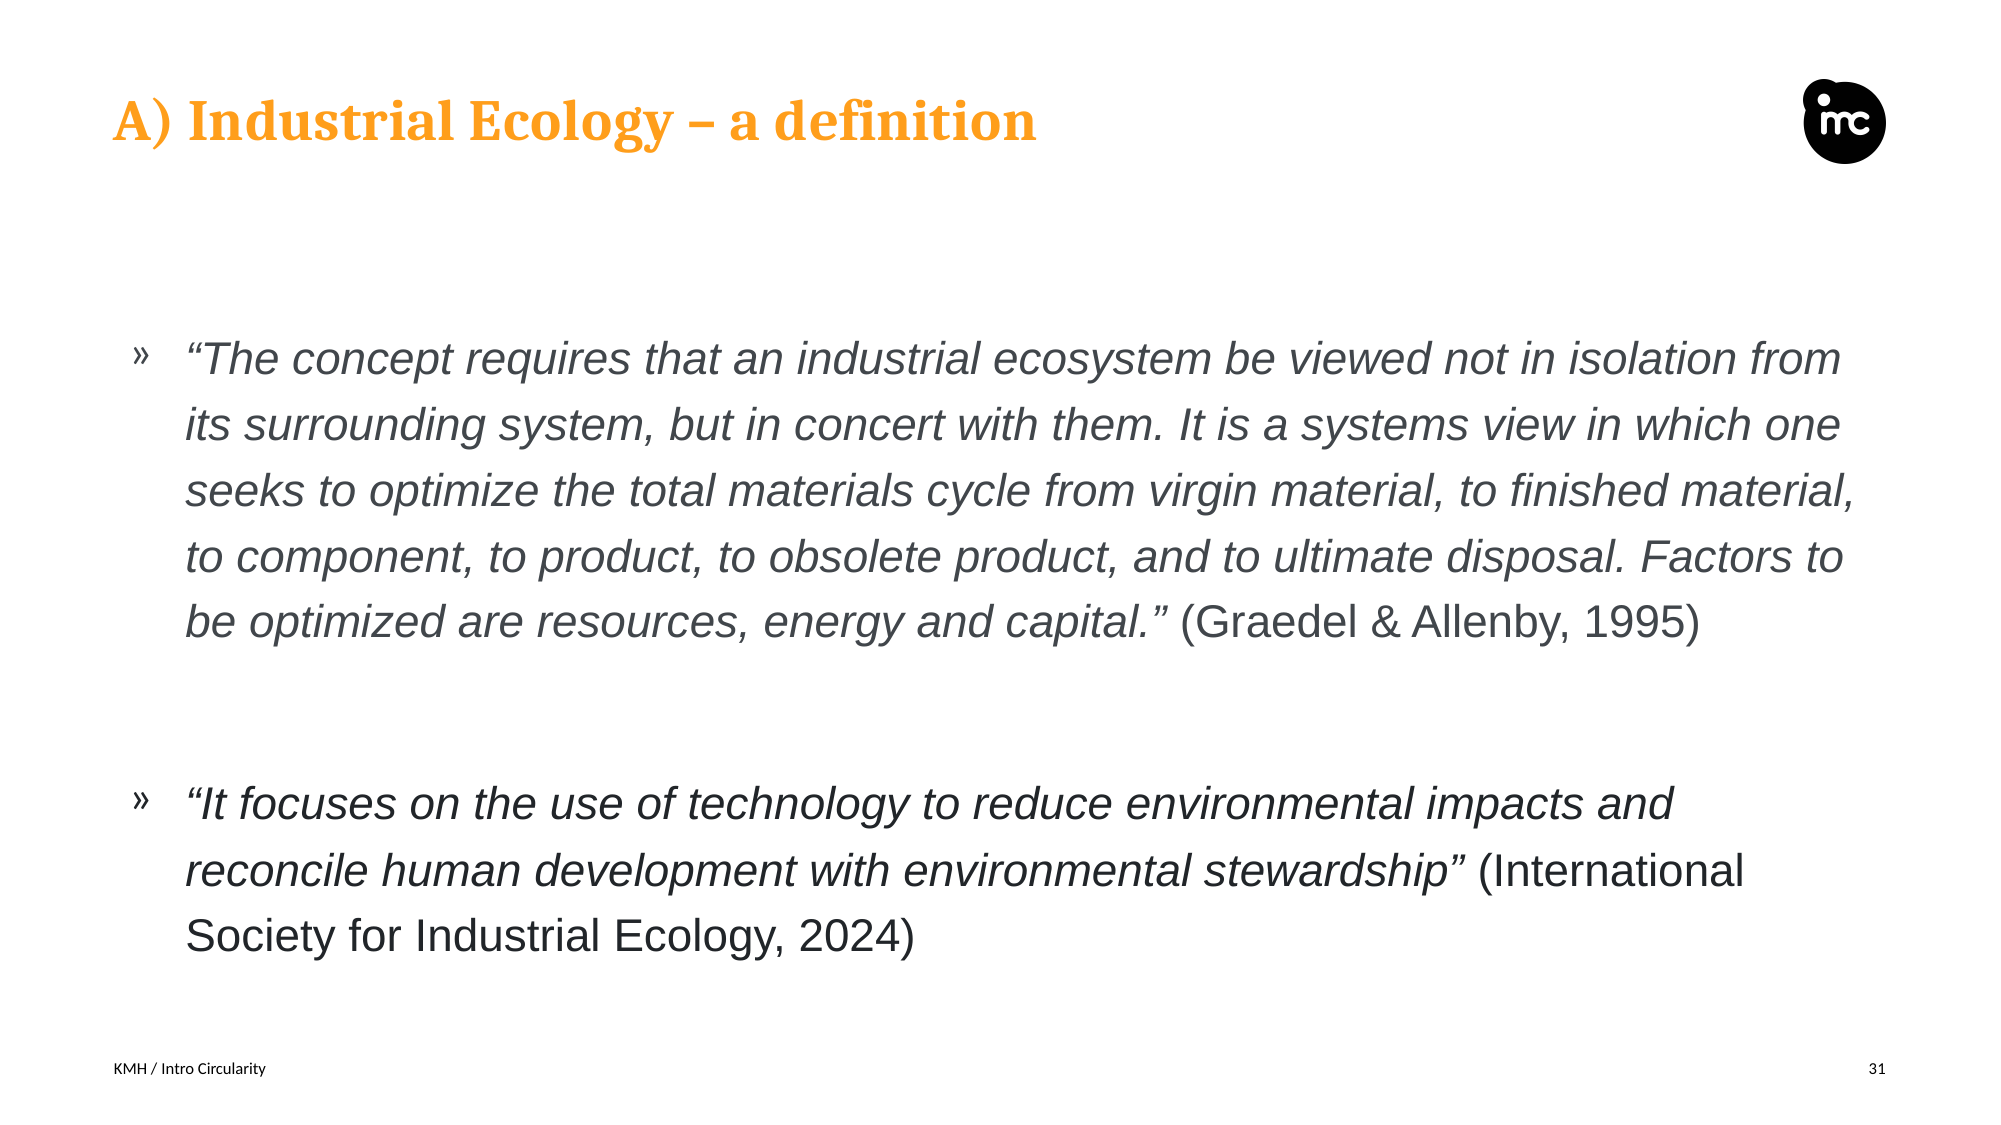

# A) Industrial Ecology – a definition
“The concept requires that an industrial ecosystem be viewed not in isolation from its surrounding system, but in concert with them. It is a systems view in which one seeks to optimize the total materials cycle from virgin material, to finished material, to component, to product, to obsolete product, and to ultimate disposal. Factors to be optimized are resources, energy and capital.” (Graedel & Allenby, 1995)

“It focuses on the use of technology to reduce environmental impacts and reconcile human development with environmental stewardship” (International Society for Industrial Ecology, 2024)
KMH / Intro Circularity

31